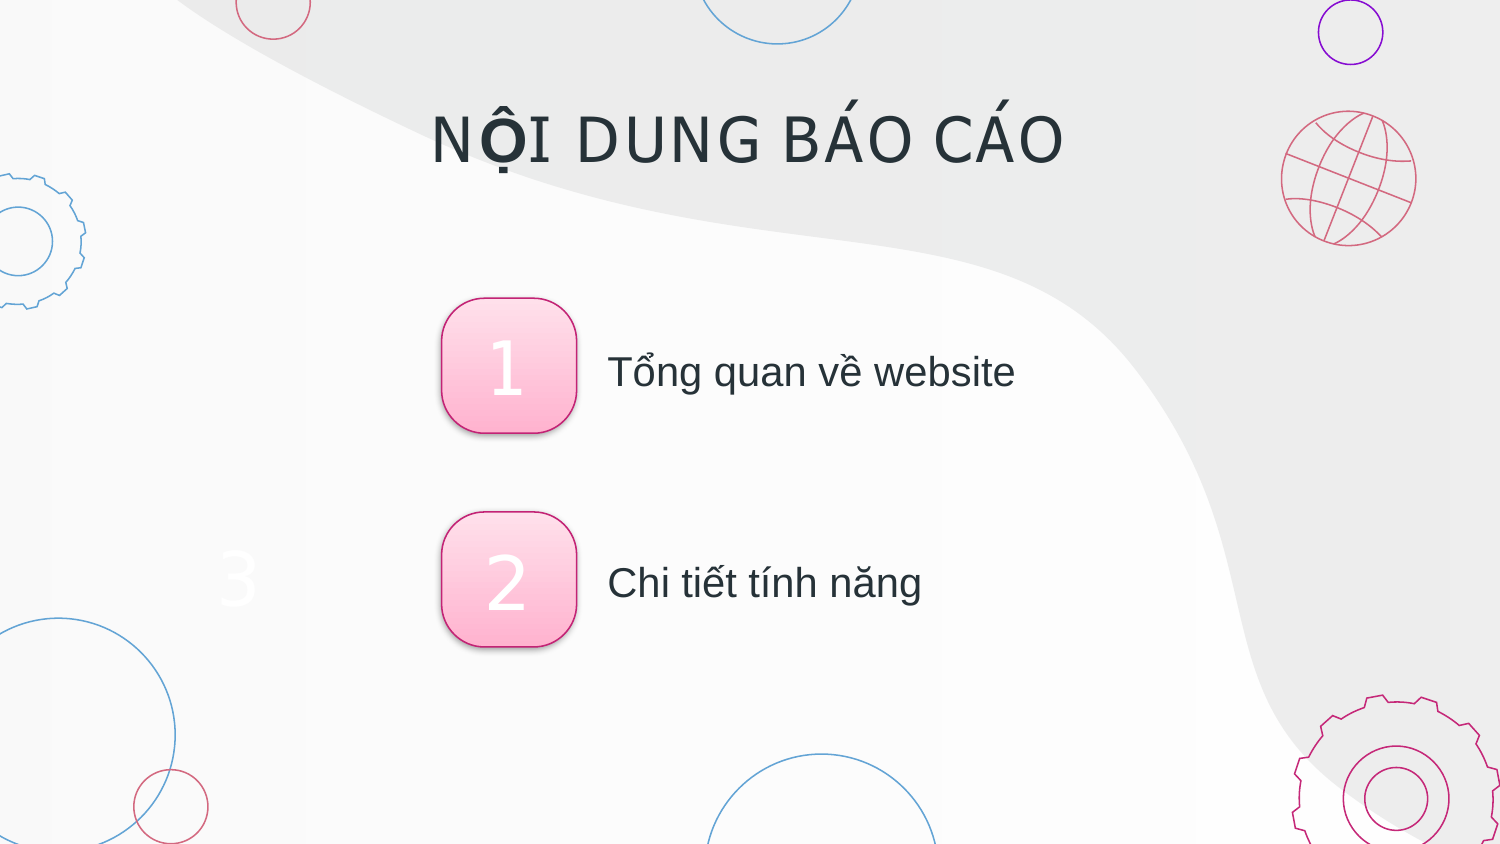

NỘI DUNG BÁO CÁO

1
# Tổng quan về website

3
2
Chi tiết tính năng